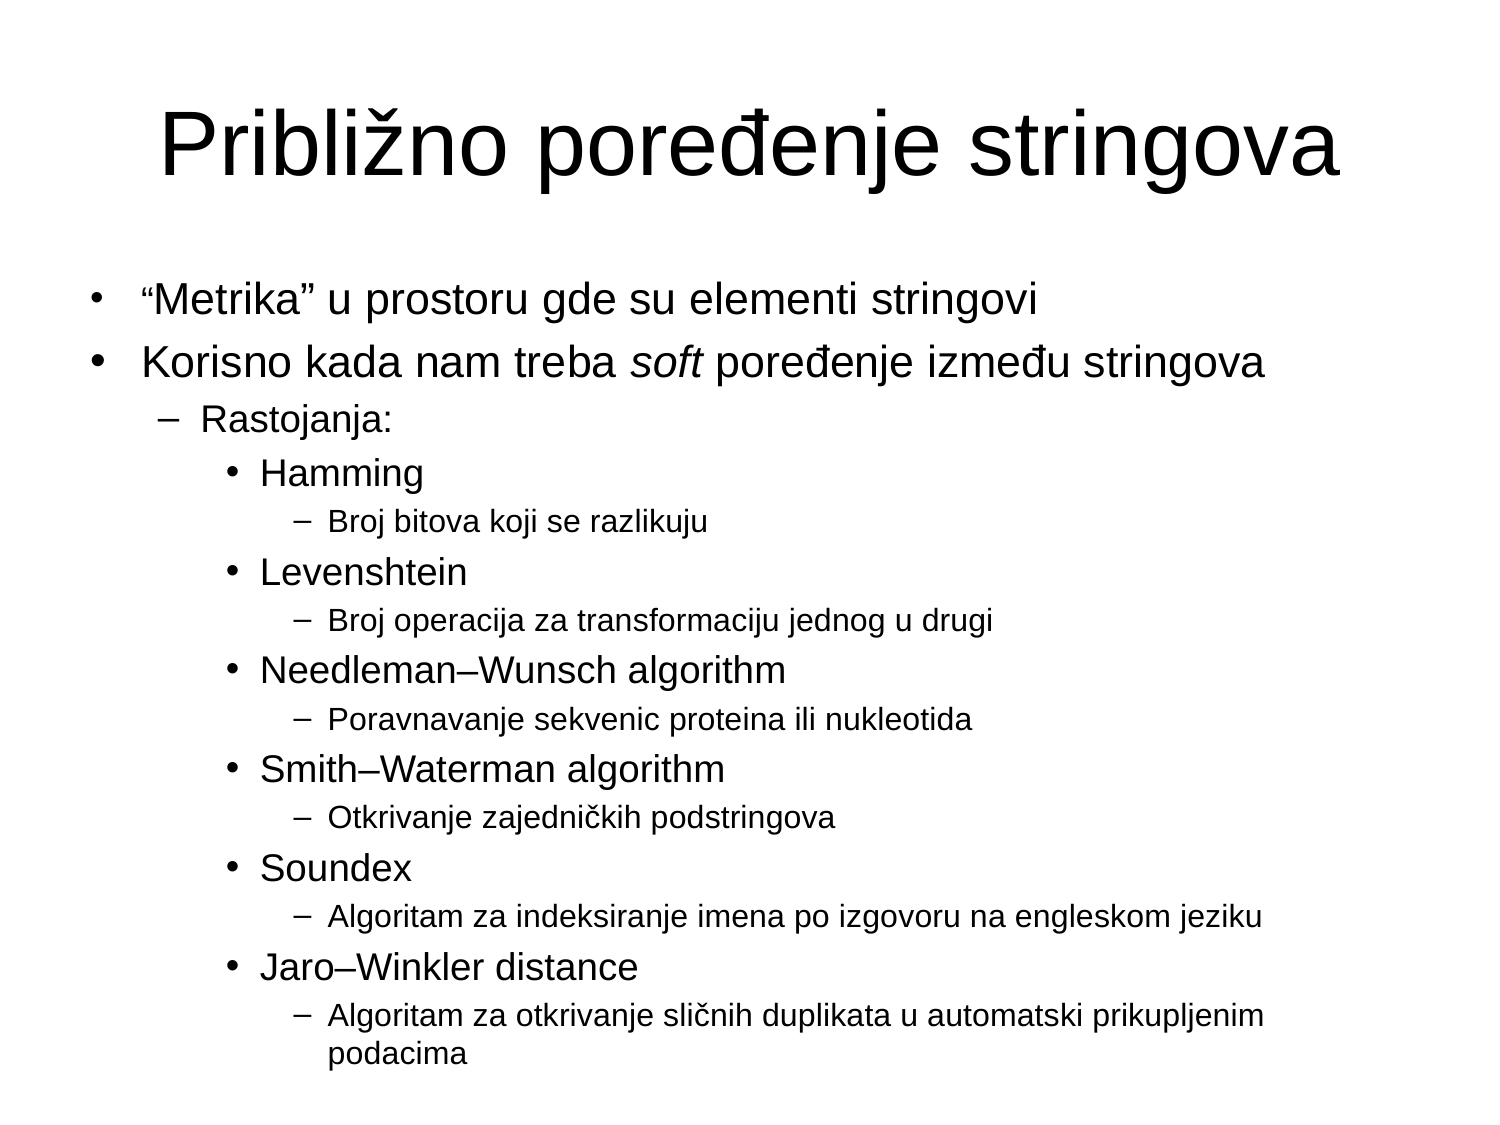

# Približno poređenje stringova
“Metrika” u prostoru gde su elementi stringovi
Korisno kada nam treba soft poređenje između stringova
Rastojanja:
Hamming
Broj bitova koji se razlikuju
Levenshtein
Broj operacija za transformaciju jednog u drugi
Needleman–Wunsch algorithm
Poravnavanje sekvenic proteina ili nukleotida
Smith–Waterman algorithm
Otkrivanje zajedničkih podstringova
Soundex
Algoritam za indeksiranje imena po izgovoru na engleskom jeziku
Jaro–Winkler distance
Algoritam za otkrivanje sličnih duplikata u automatski prikupljenim podacima